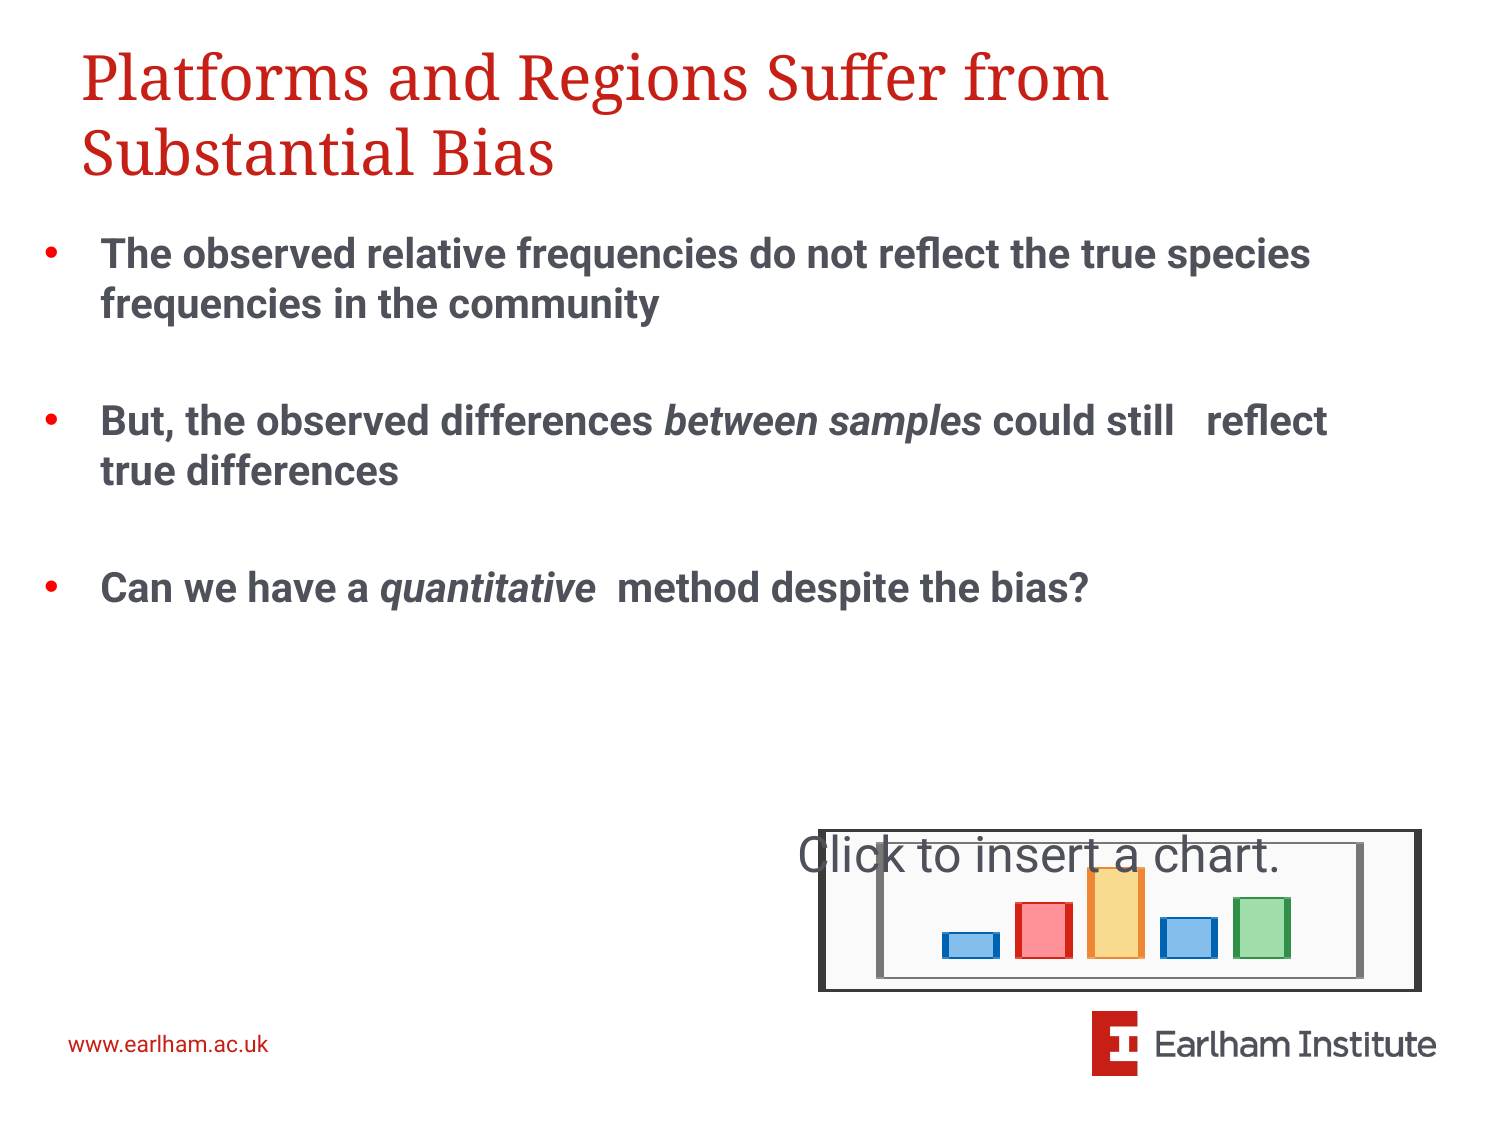

# Platforms and Regions Suffer from Substantial Bias
The observed relative frequencies do not reflect the true species frequencies in the community

But, the observed differences between samples could still   reflect true differences

Can we have a quantitative  method despite the bias?